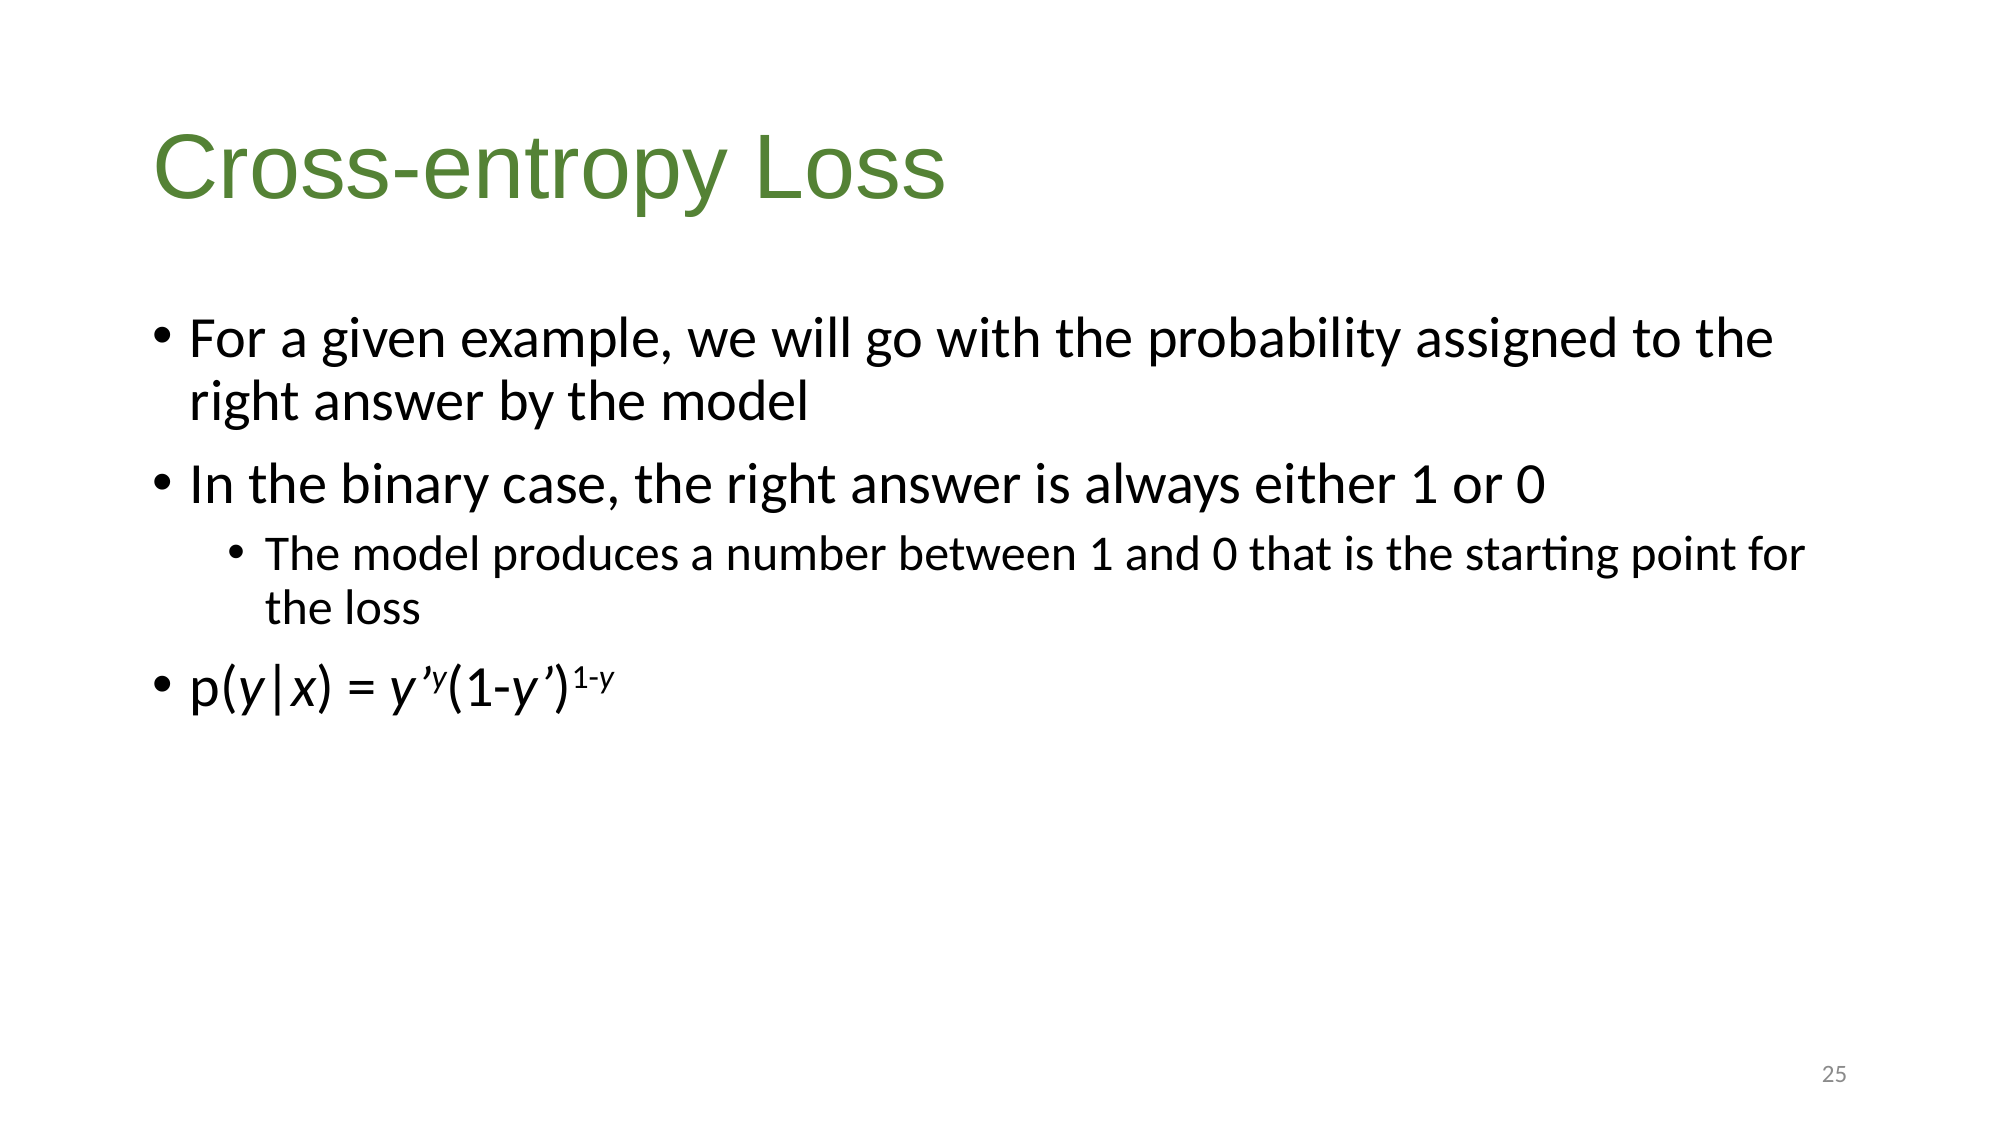

# Cross-entropy Loss
For a given example, we will go with the probability assigned to the right answer by the model
In the binary case, the right answer is always either 1 or 0
The model produces a number between 1 and 0 that is the starting point for the loss
p(y|x) = y’y(1-y’)1-y

25